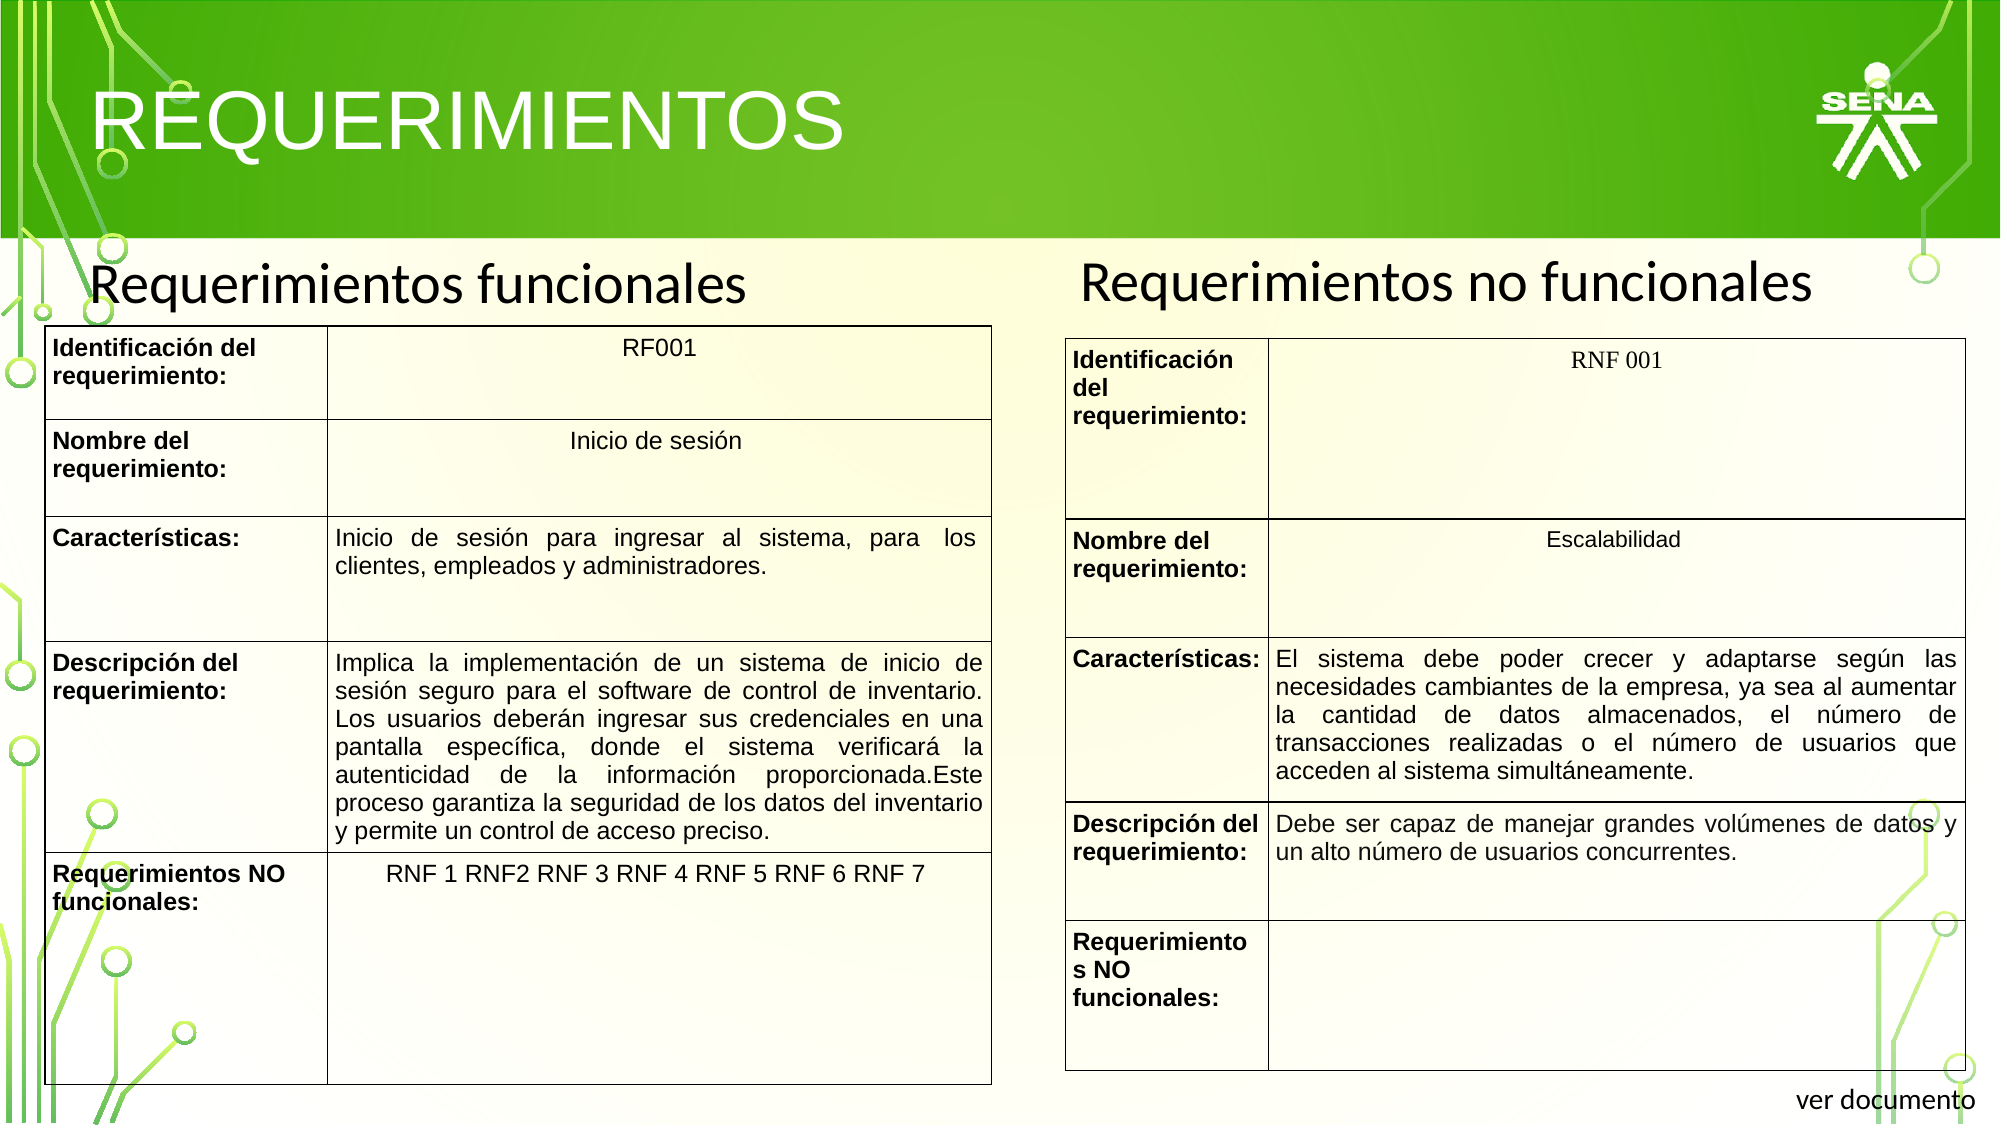

# REQUERIMIENTOS
Requerimientos no funcionales
Requerimientos funcionales
| Identificación del requerimiento: | RF001 |
| --- | --- |
| Nombre del requerimiento: | Inicio de sesión |
| Características: | Inicio de sesión para ingresar al sistema, para  los  clientes, empleados y administradores. |
| Descripción del requerimiento: | Implica la implementación de un sistema de inicio de sesión seguro para el software de control de inventario. Los usuarios deberán ingresar sus credenciales en una pantalla específica, donde el sistema verificará la autenticidad de la información proporcionada.Este proceso garantiza la seguridad de los datos del inventario y permite un control de acceso preciso. |
| Requerimientos NO funcionales: | RNF 1 RNF2 RNF 3 RNF 4 RNF 5 RNF 6 RNF 7 |
| Identificación del requerimiento: | RNF 001 |
| --- | --- |
| Nombre del requerimiento: | Escalabilidad |
| Características: | El sistema debe poder crecer y adaptarse según las necesidades cambiantes de la empresa, ya sea al aumentar la cantidad de datos almacenados, el número de transacciones realizadas o el número de usuarios que acceden al sistema simultáneamente. |
| Descripción del requerimiento: | Debe ser capaz de manejar grandes volúmenes de datos y un alto número de usuarios concurrentes. |
| Requerimientos NO funcionales: |  |
ver documento